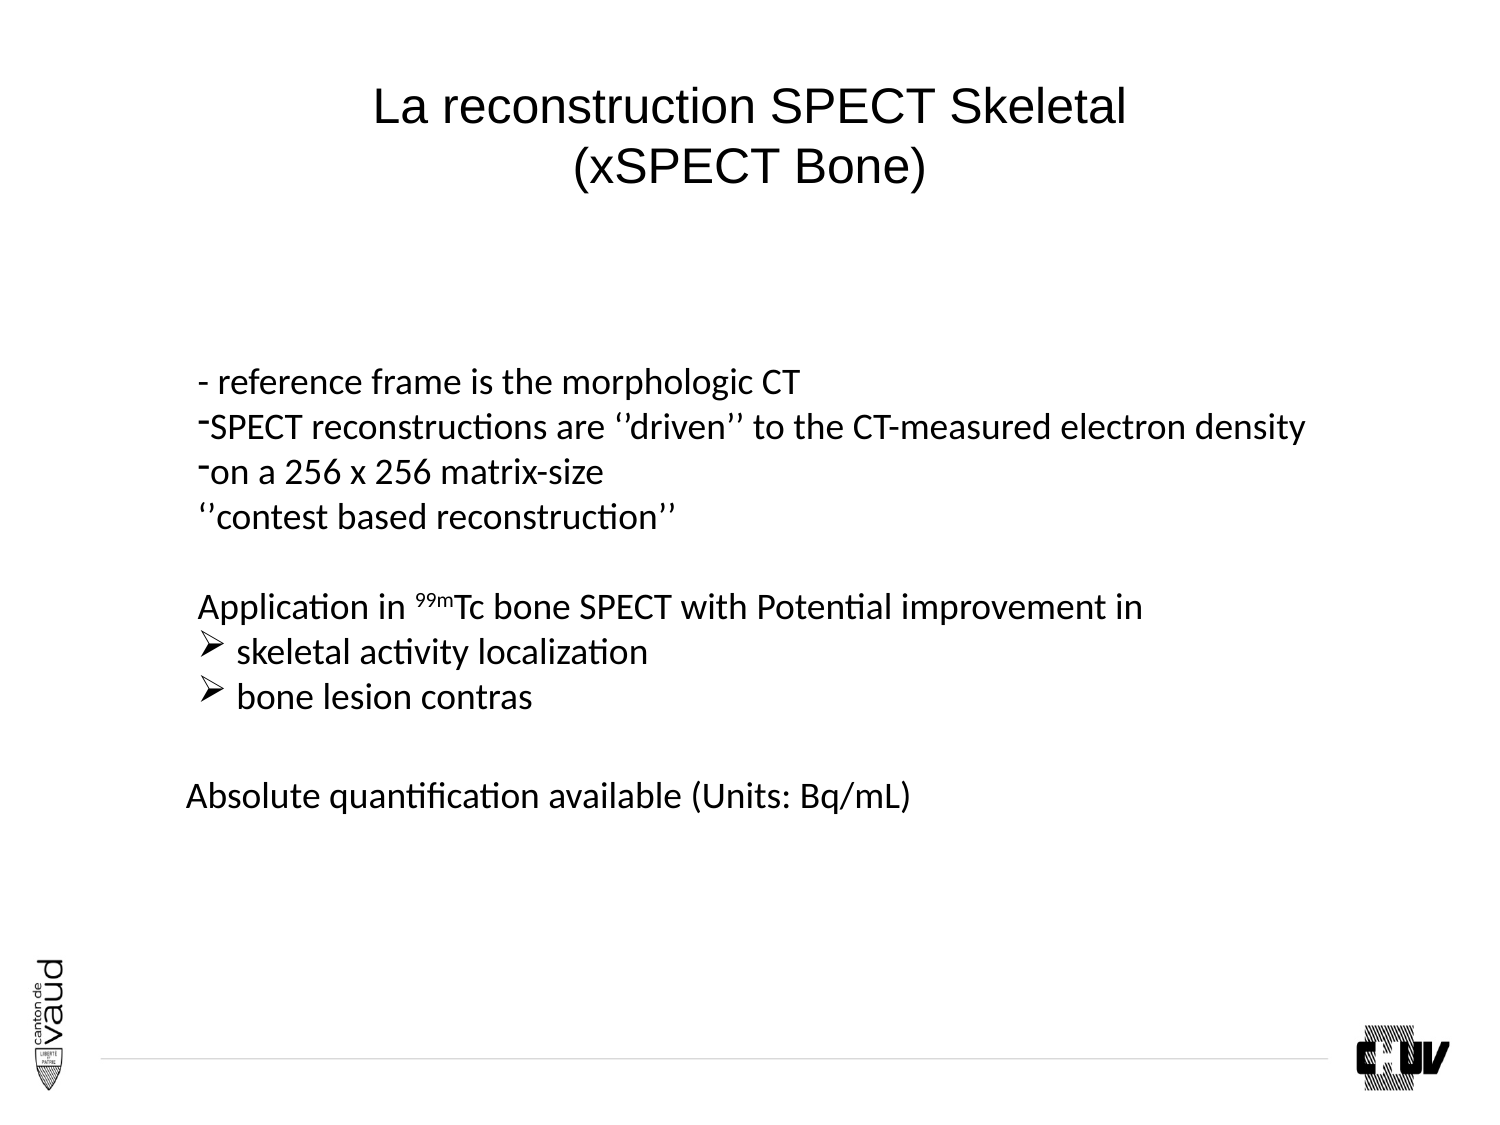

# La reconstruction SPECT Skeletal (xSPECT Bone)
- reference frame is the morphologic CT
SPECT reconstructions are ‘’driven’’ to the CT-measured electron density
on a 256 x 256 matrix-size
‘’contest based reconstruction’’
Application in 99mTc bone SPECT with Potential improvement in
 skeletal activity localization
 bone lesion contras
Absolute quantification available (Units: Bq/mL)